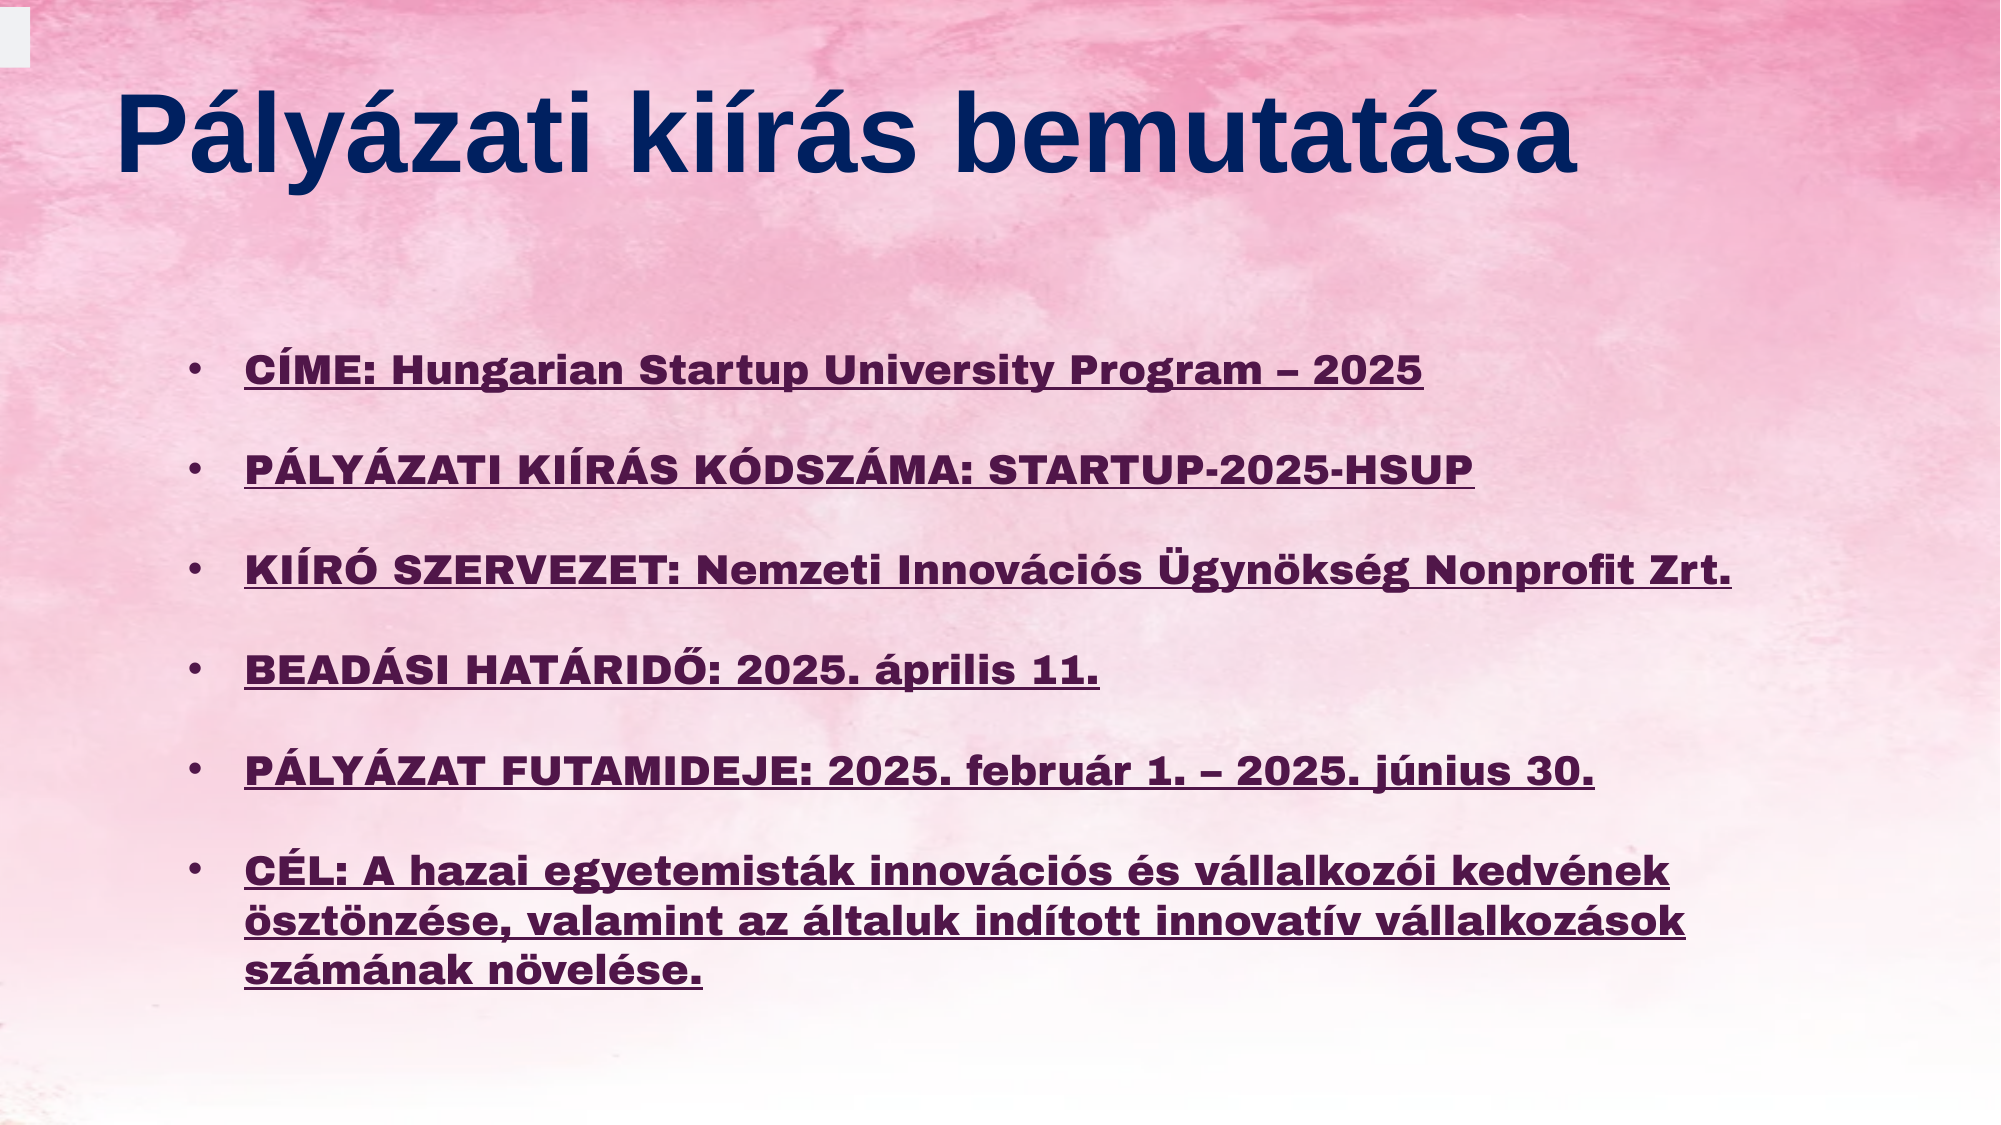

# Pályázati kiírás bemutatása
Címe: Hungarian Startup University Program – 2025
Pályázati kiírás kódszáma: STARTUP-2025-HSUP
Kiíró szervezet: Nemzeti Innovációs Ügynökség Nonprofit Zrt.
Beadási határidő: 2025. április 11.
Pályázat futamideje: 2025. február 1. – 2025. június 30.
Cél: A hazai egyetemisták innovációs és vállalkozói kedvének ösztönzése, valamint az általuk indított innovatív vállalkozások számának növelése.